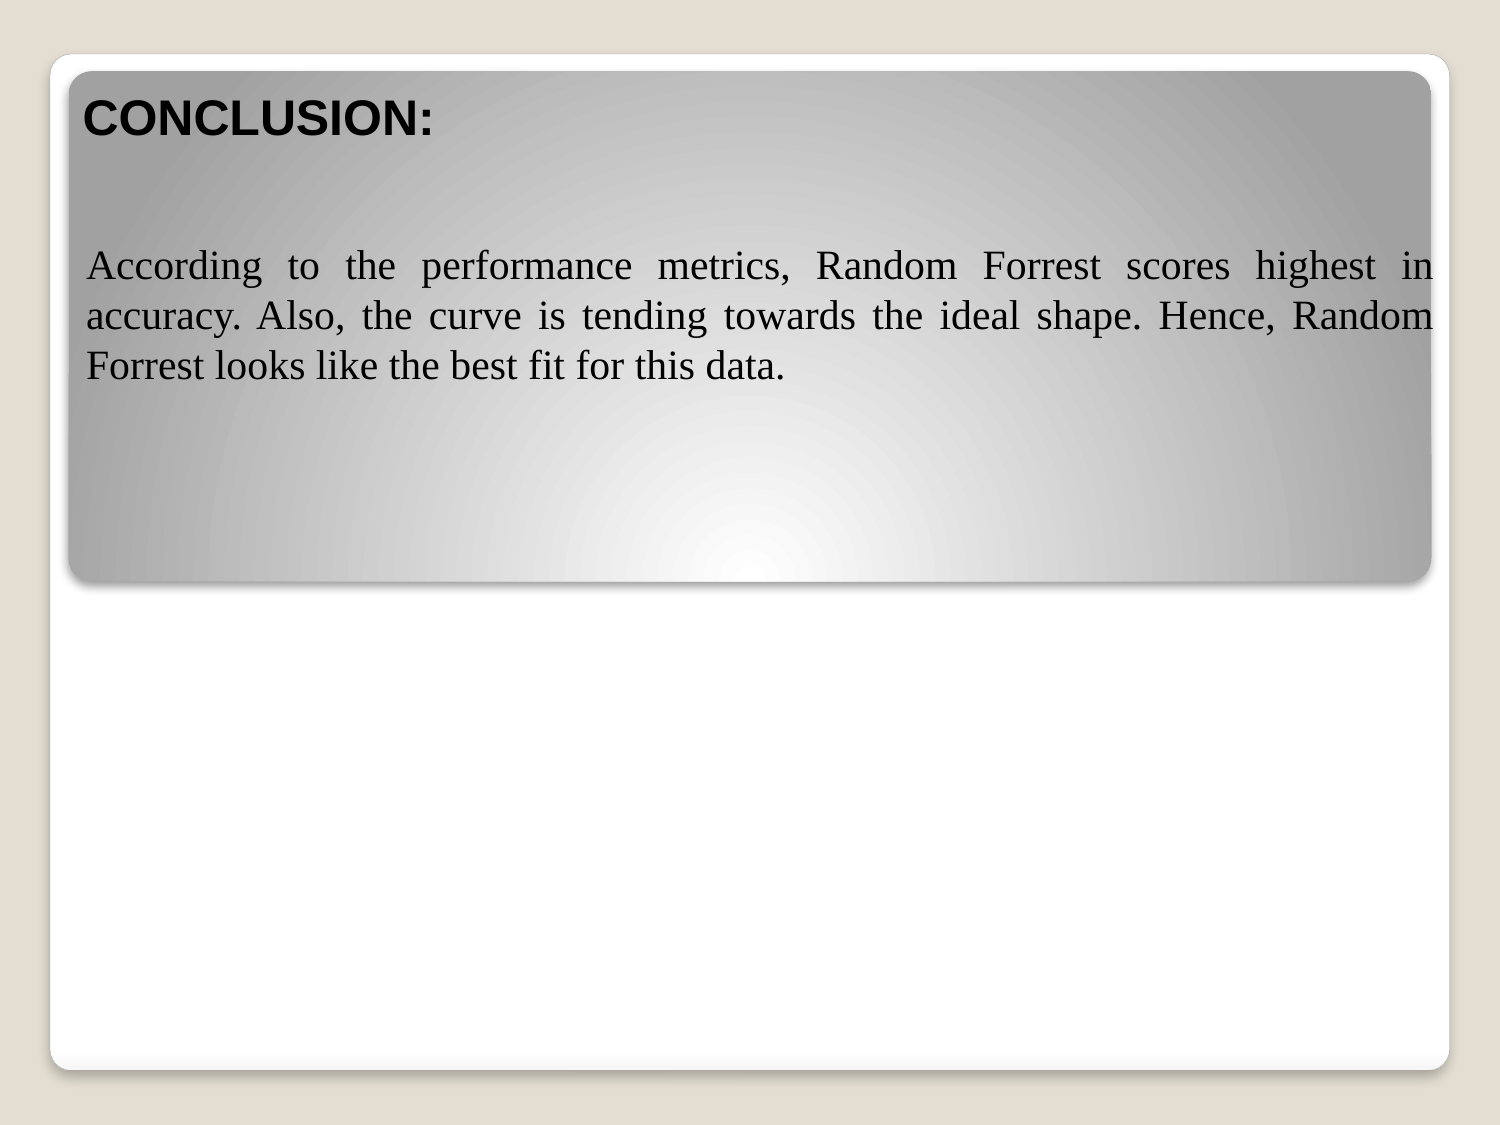

# CONCLUSION:
According to the performance metrics, Random Forrest scores highest in accuracy. Also, the curve is tending towards the ideal shape. Hence, Random Forrest looks like the best fit for this data.